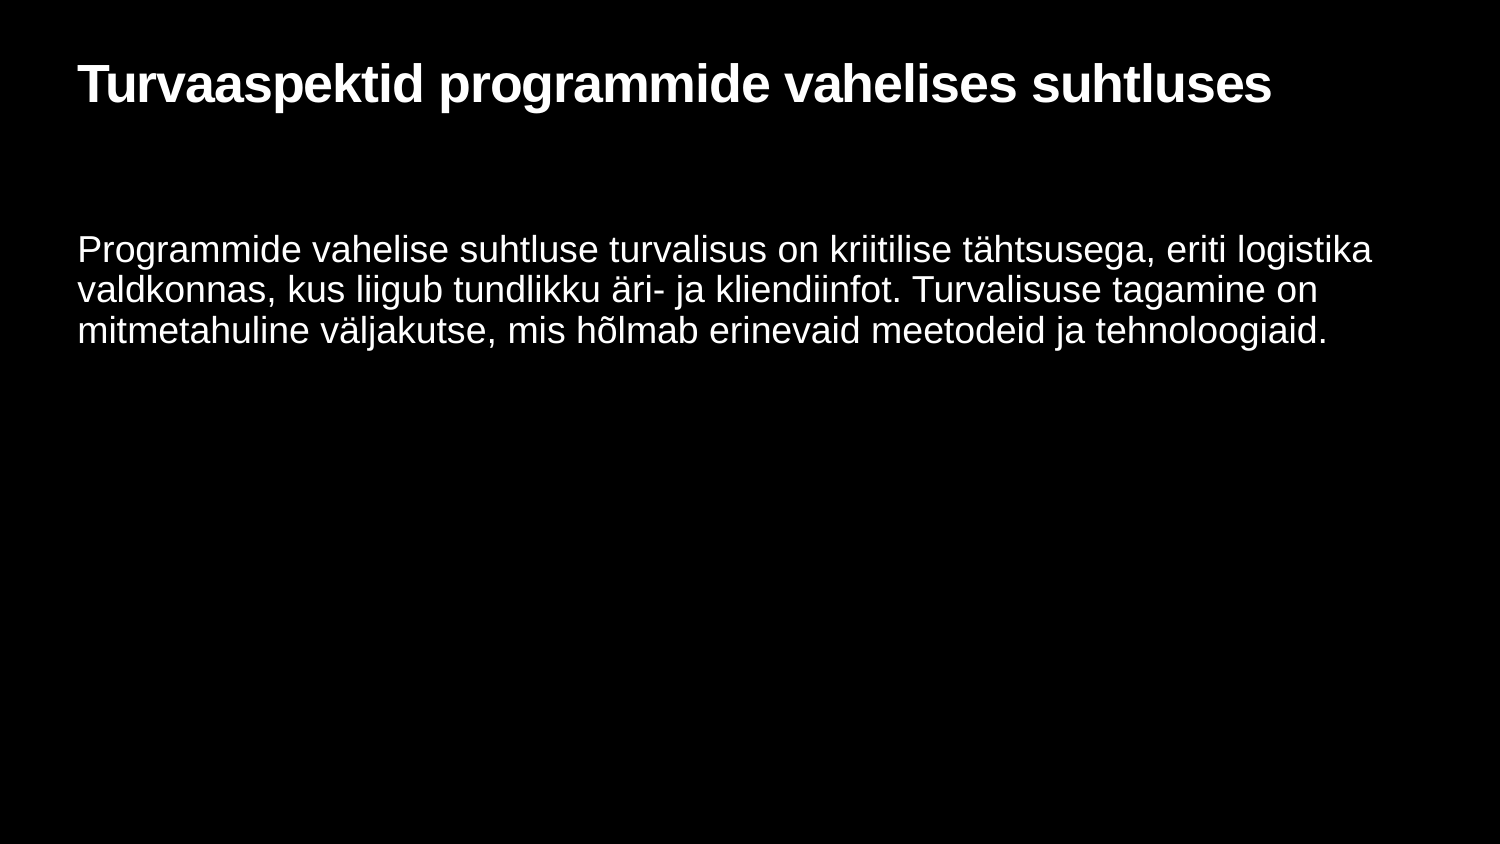

# Turvaaspektid programmide vahelises suhtluses
Programmide vahelise suhtluse turvalisus on kriitilise tähtsusega, eriti logistika valdkonnas, kus liigub tundlikku äri- ja kliendiinfot. Turvalisuse tagamine on mitmetahuline väljakutse, mis hõlmab erinevaid meetodeid ja tehnoloogiaid.